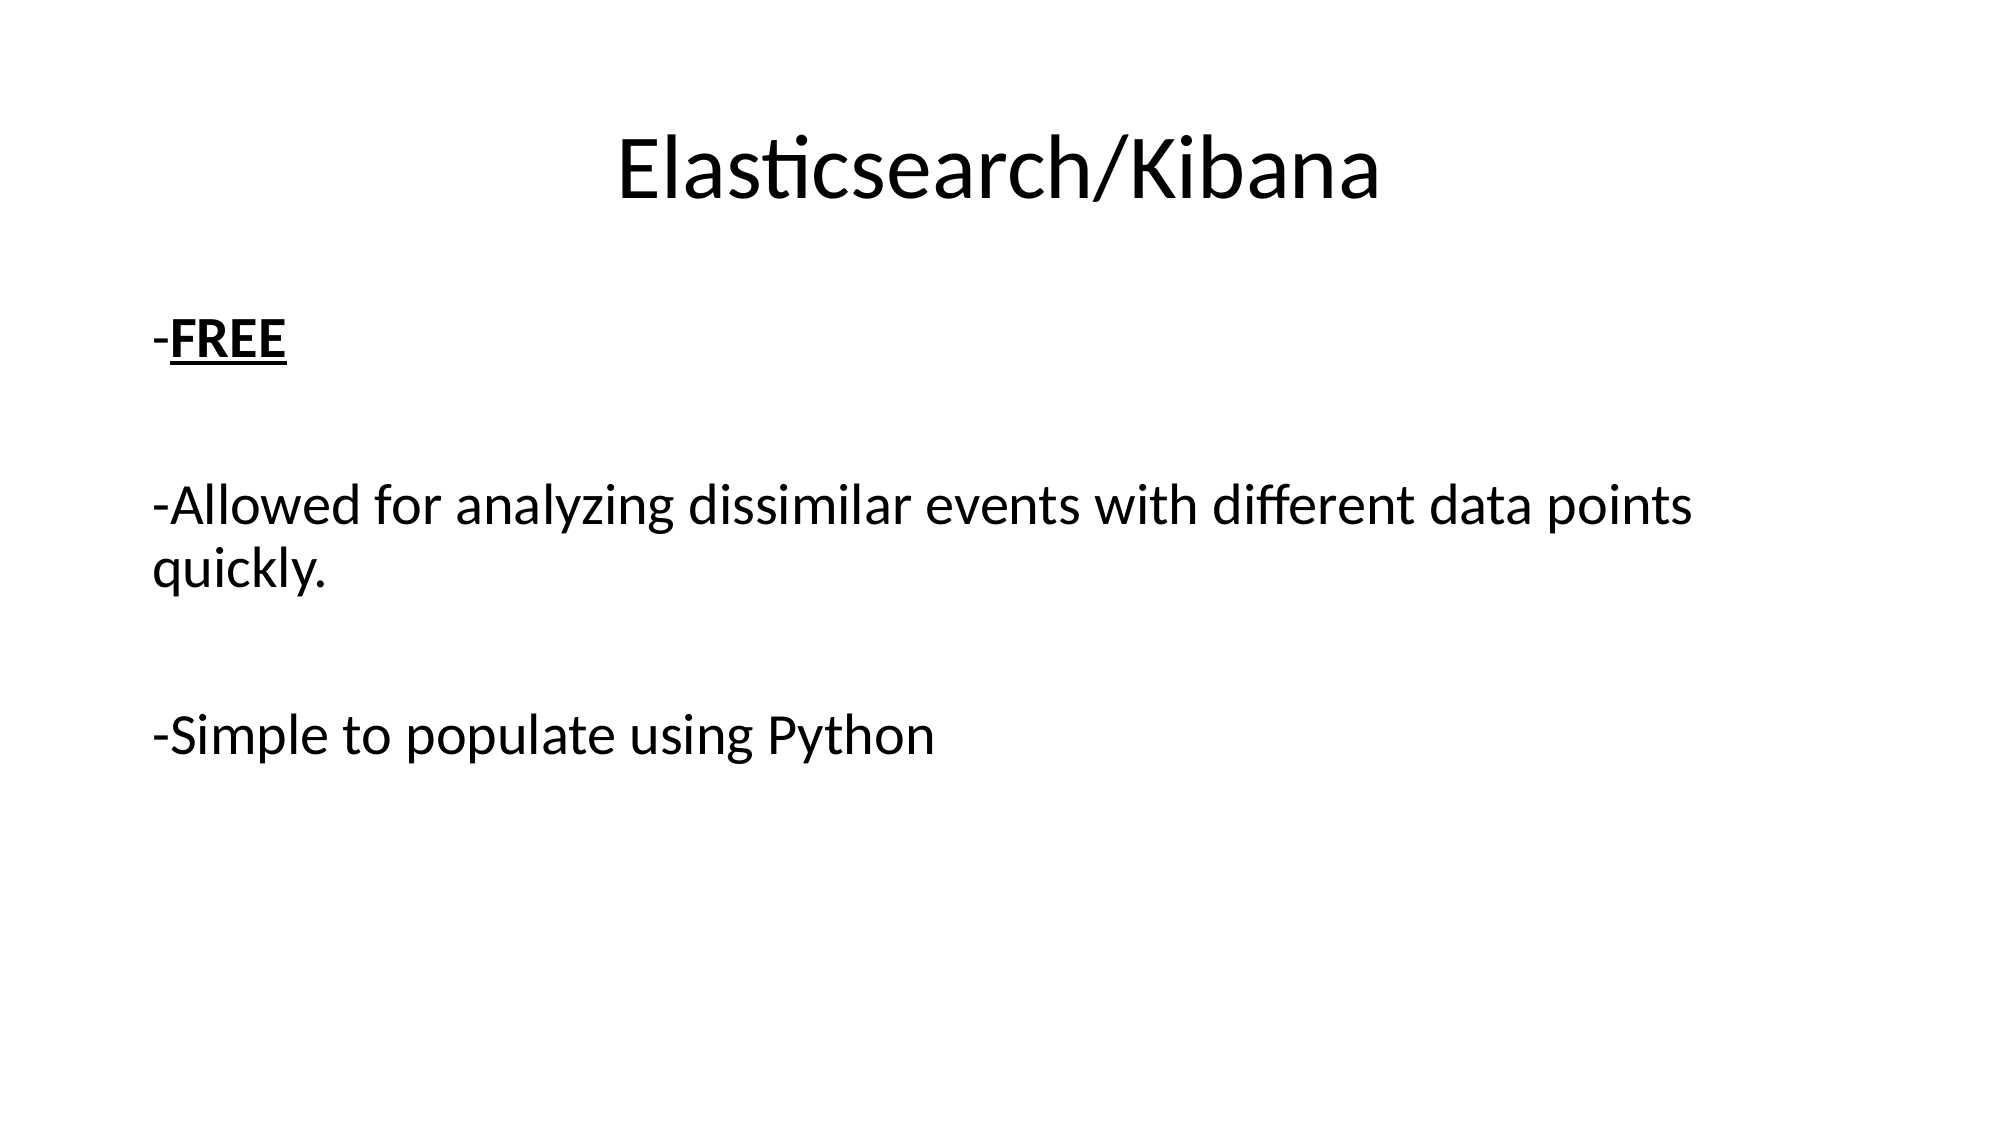

# Elasticsearch/Kibana
-FREE

-Allowed for analyzing dissimilar events with different data points quickly.

-Simple to populate using Python